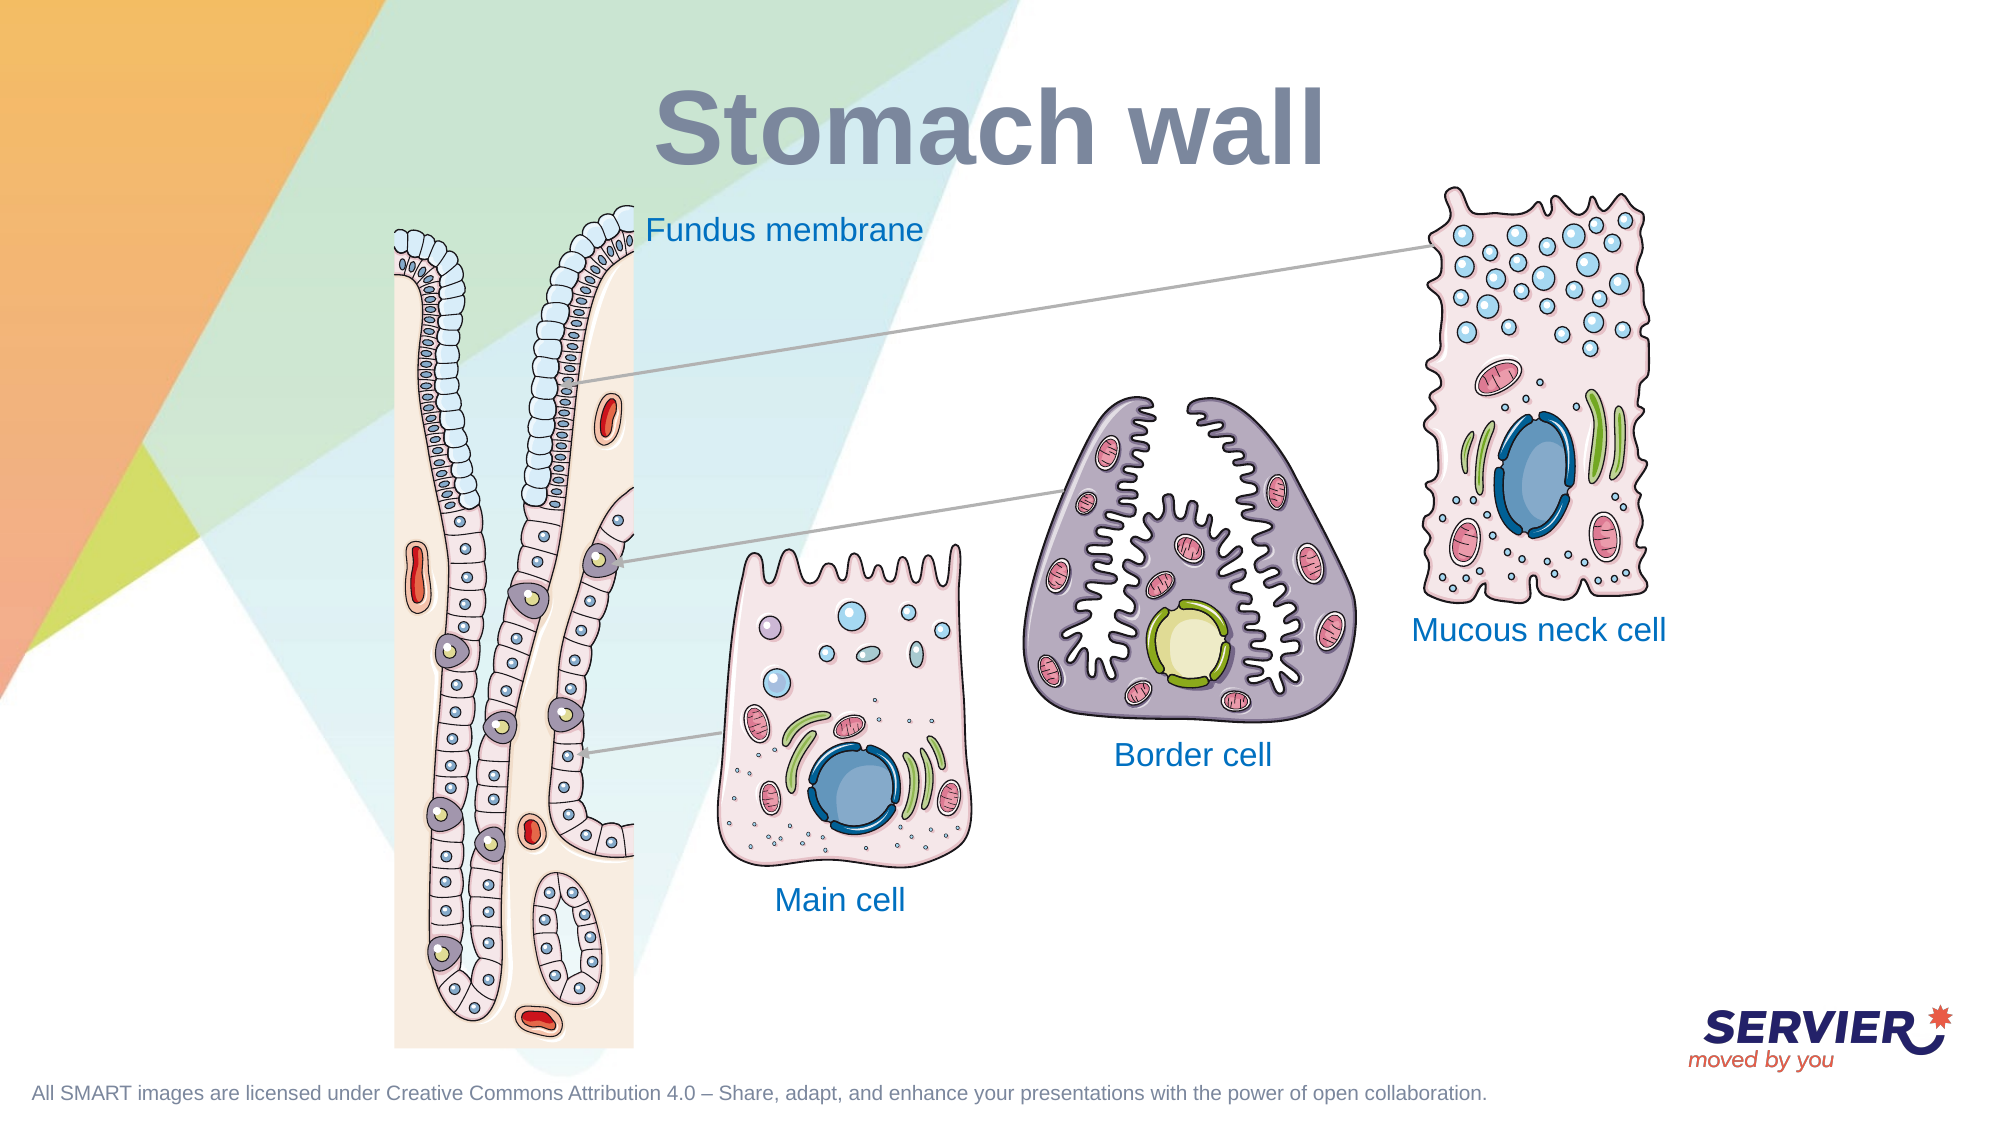

# Stomach wall

Fundus membrane

Mucous neck cell
Border cell

Main cell